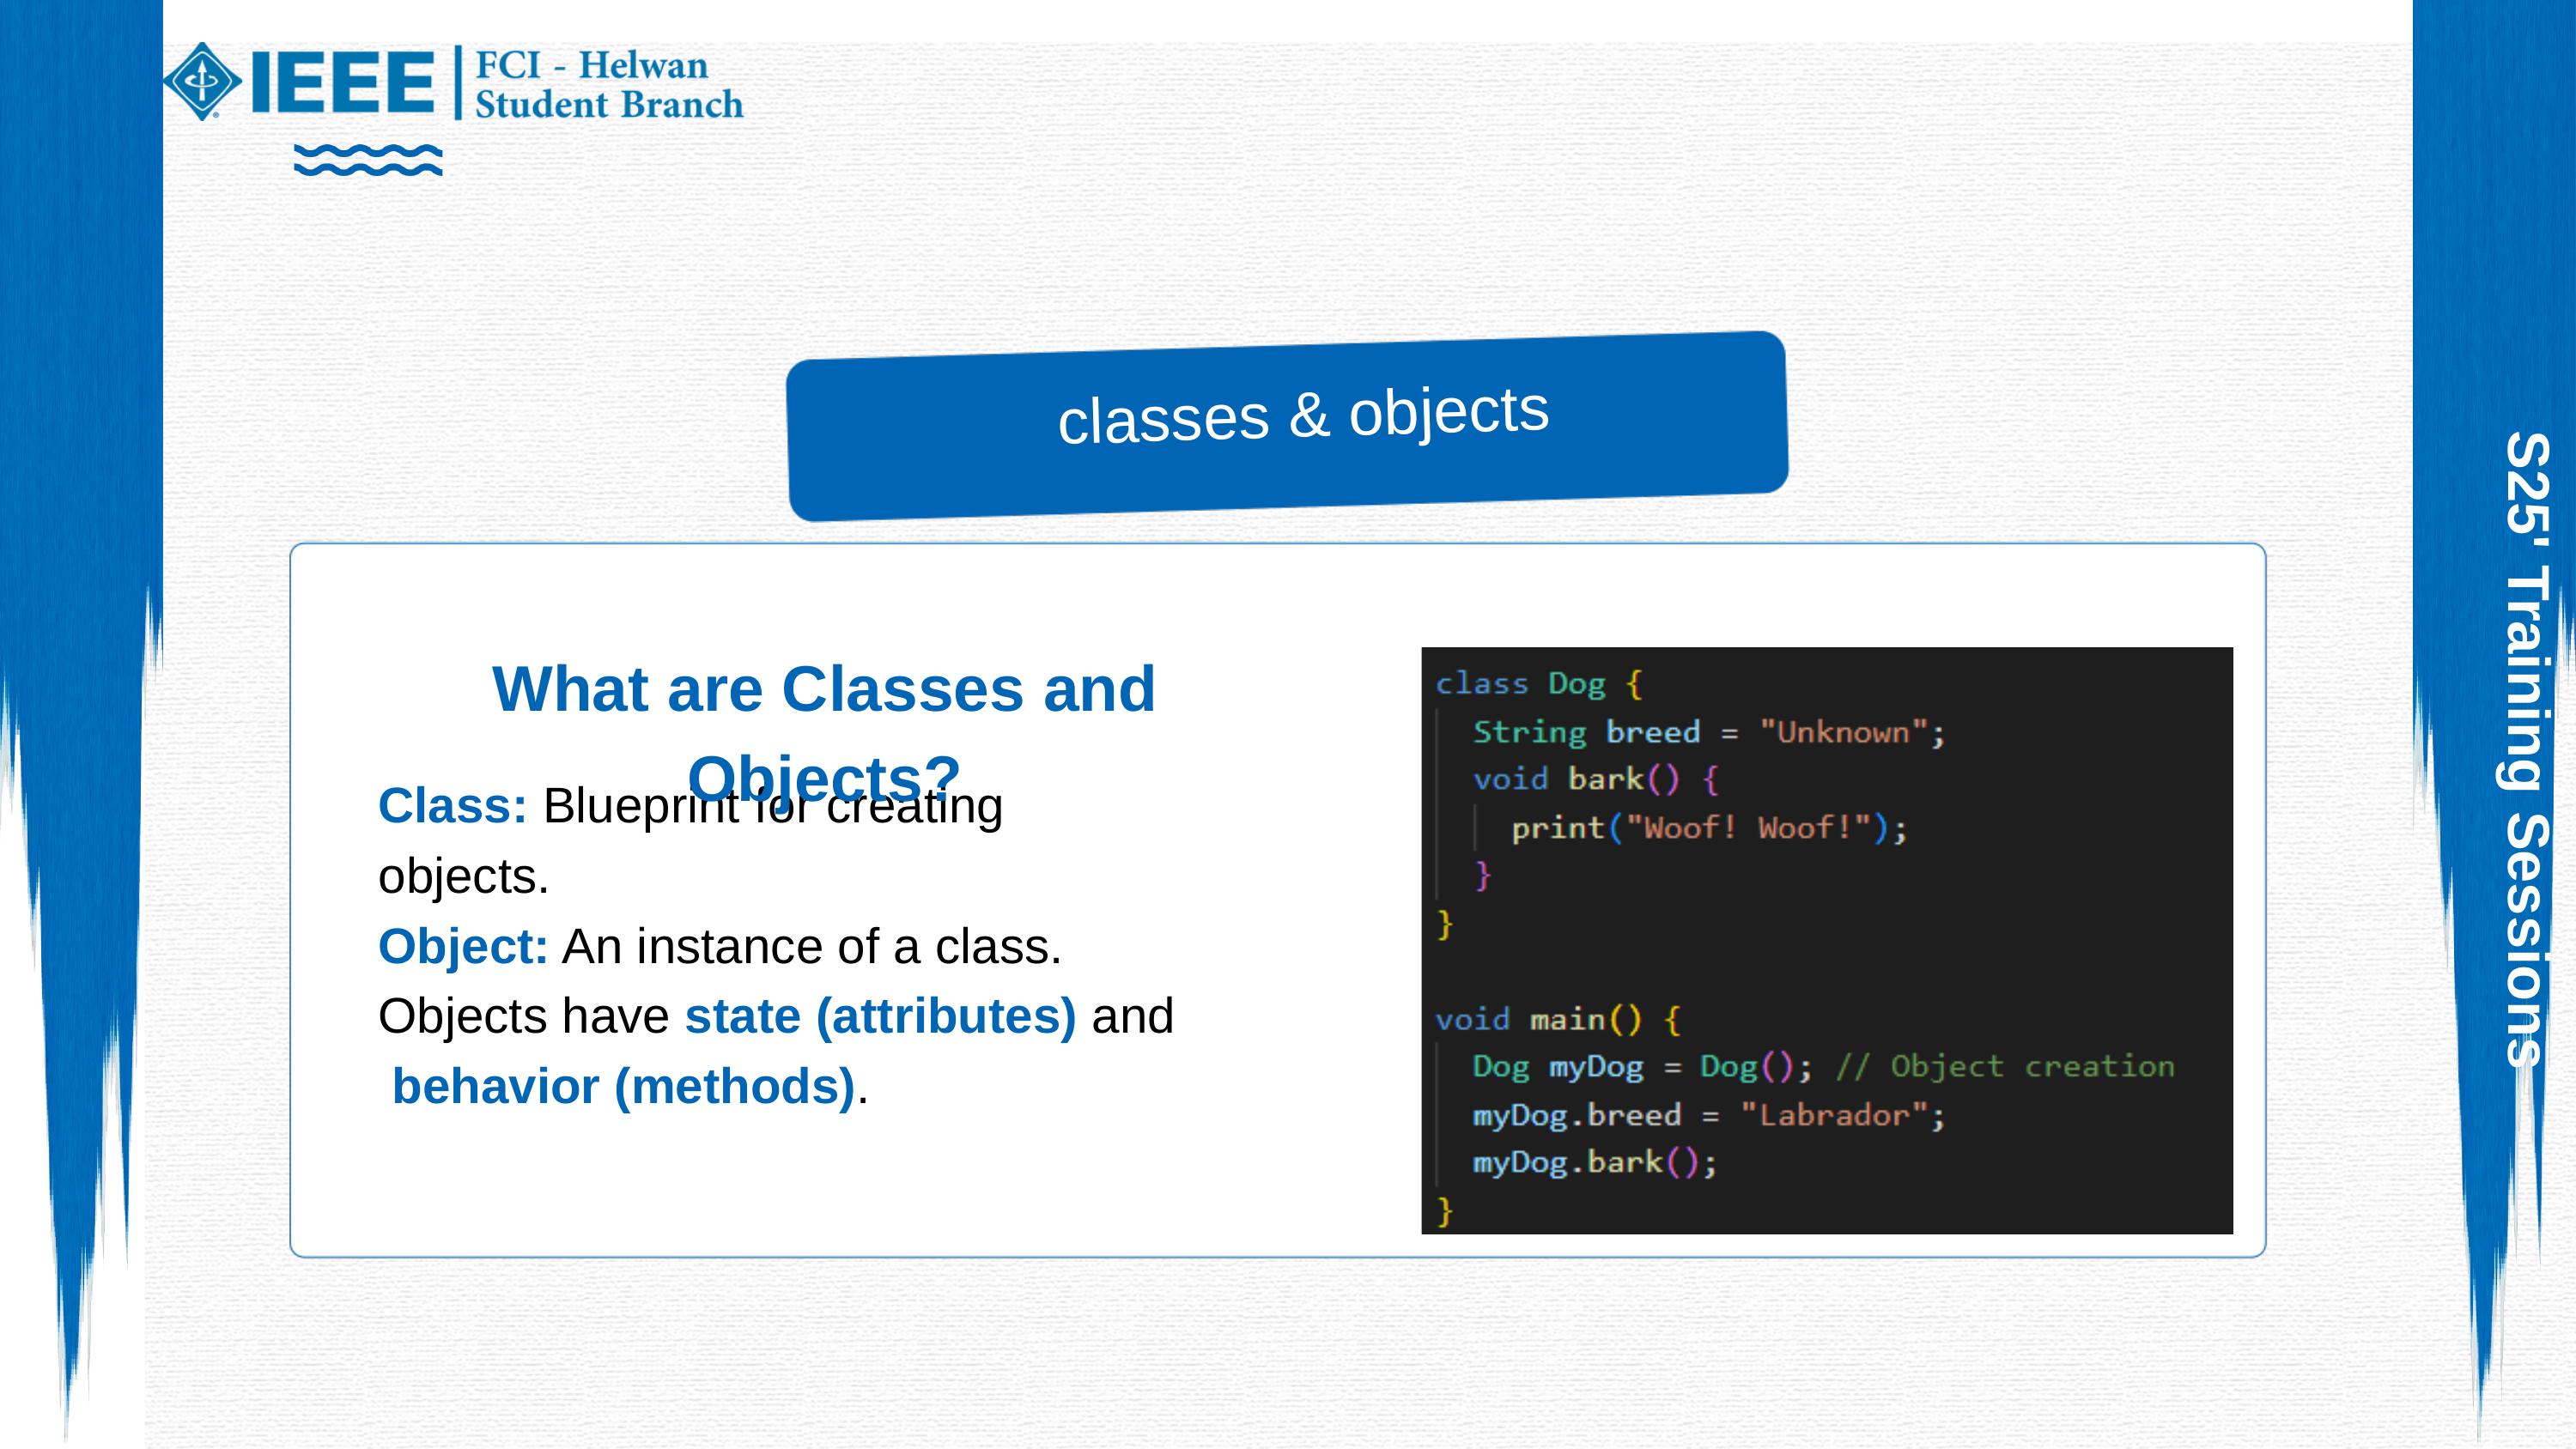

classes & objects

What are Classes and Objects?

S25' Training Sessions
Class: Blueprint for creating objects.
Object: An instance of a class.
Objects have state (attributes) and
 behavior (methods).